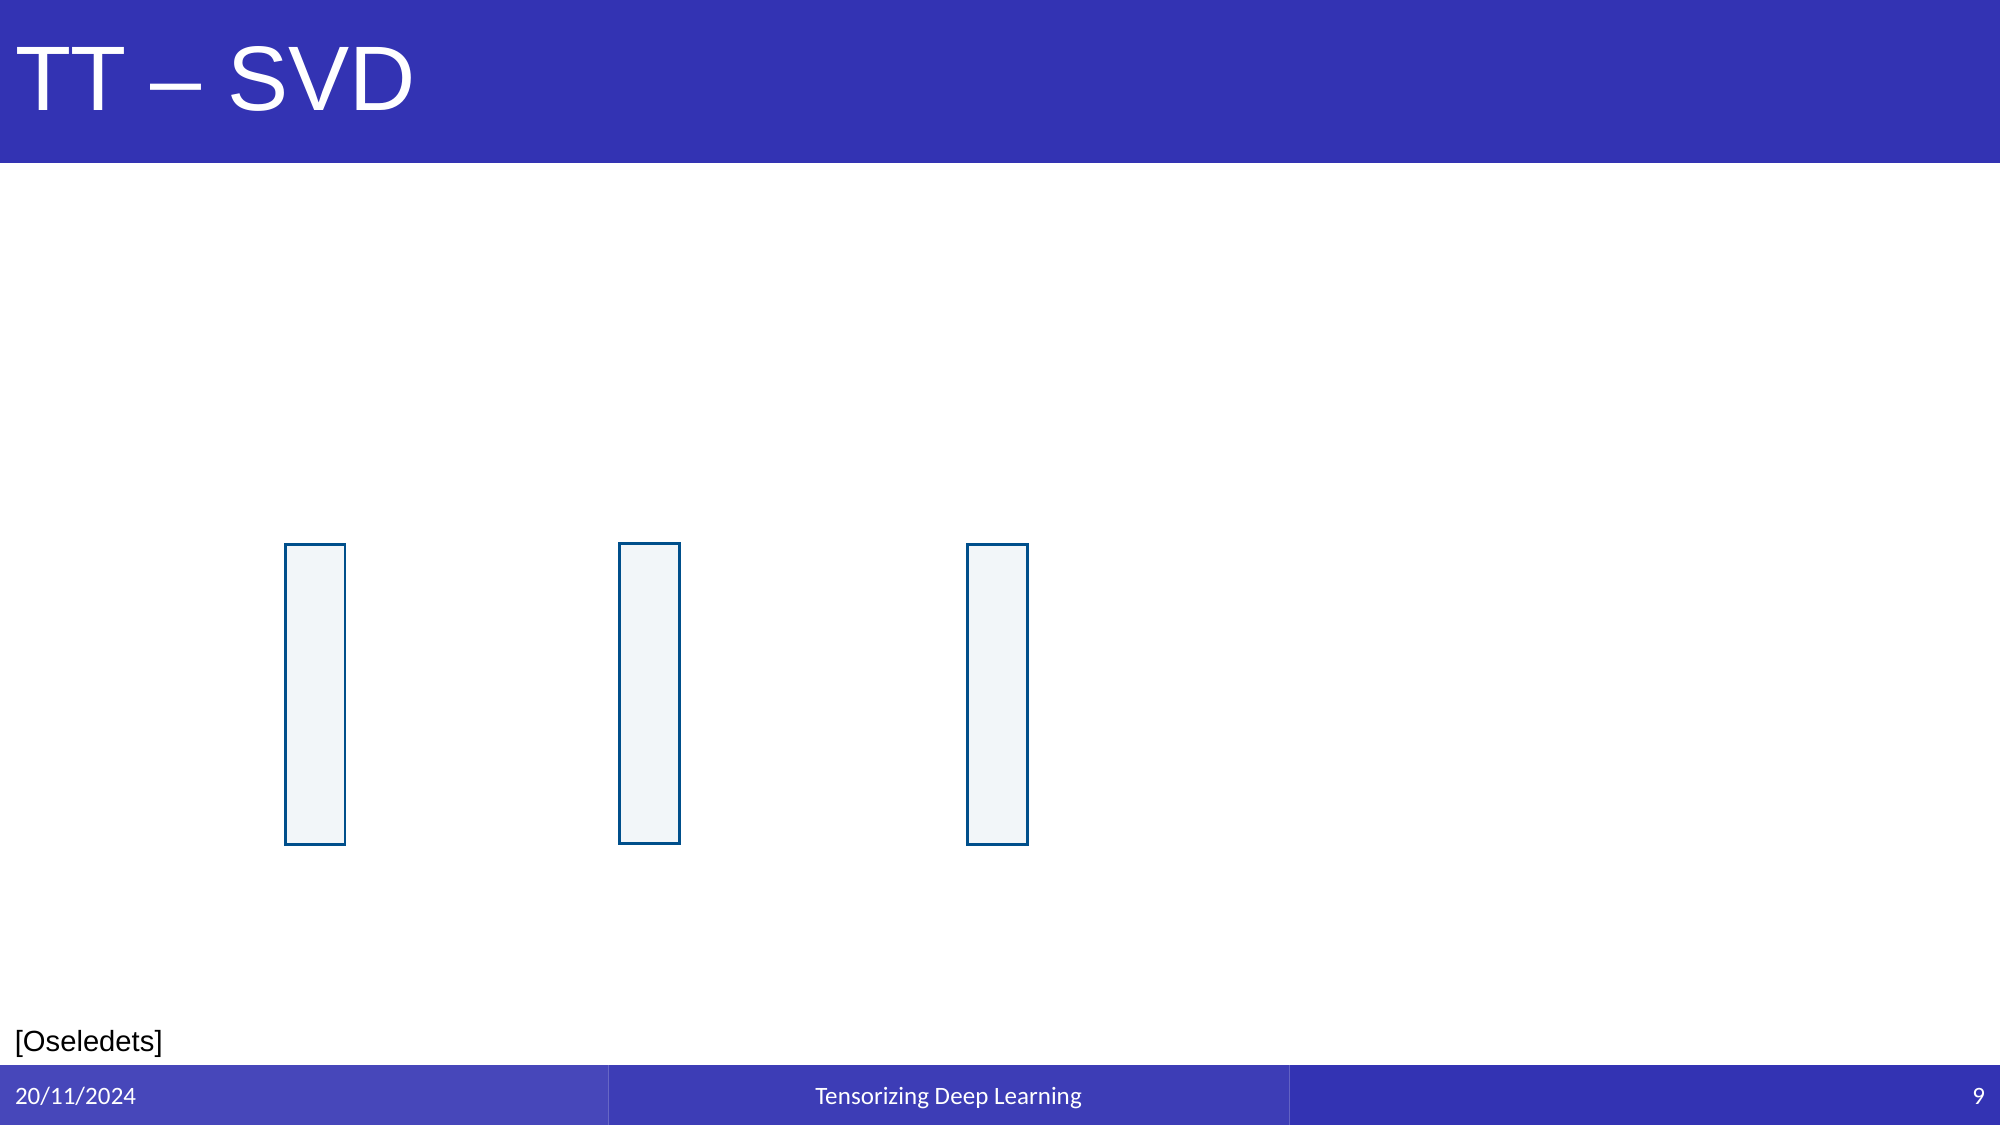

# TT – SVD

[Oseledets]
20/11/2024
Tensorizing Deep Learning
9